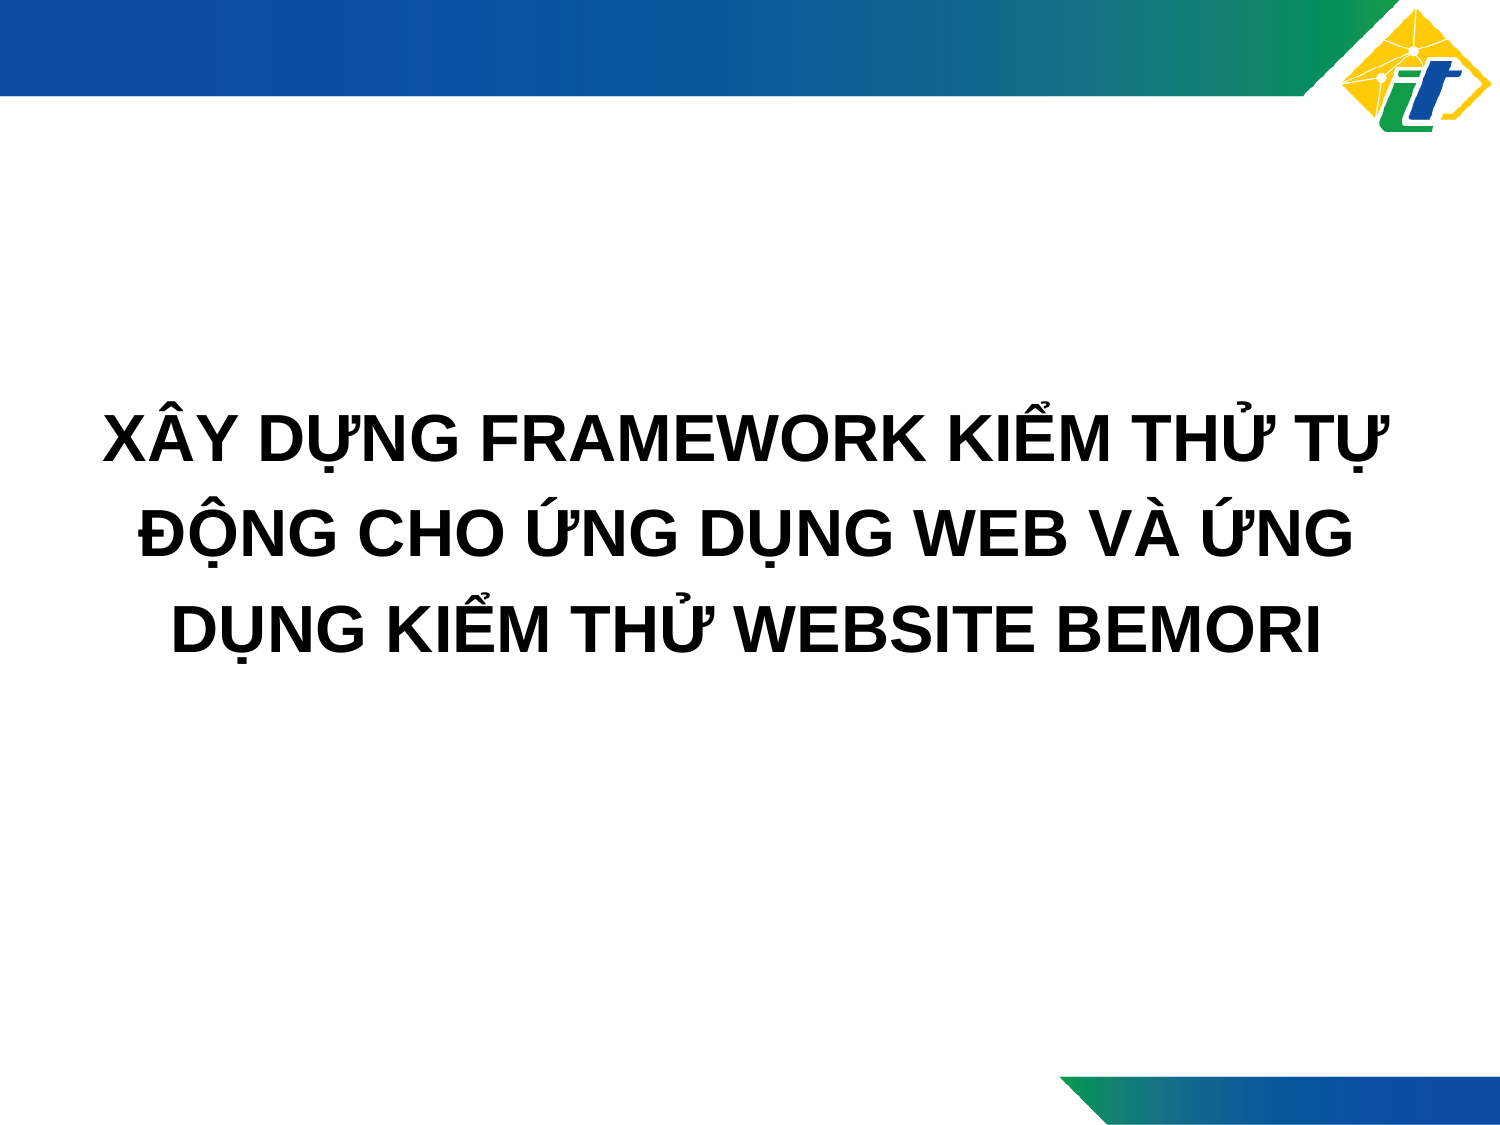

#
XÂY DỰNG FRAMEWORK KIỂM THỬ TỰ ĐỘNG CHO ỨNG DỤNG WEB VÀ ỨNG DỤNG KIỂM THỬ WEBSITE BEMORI